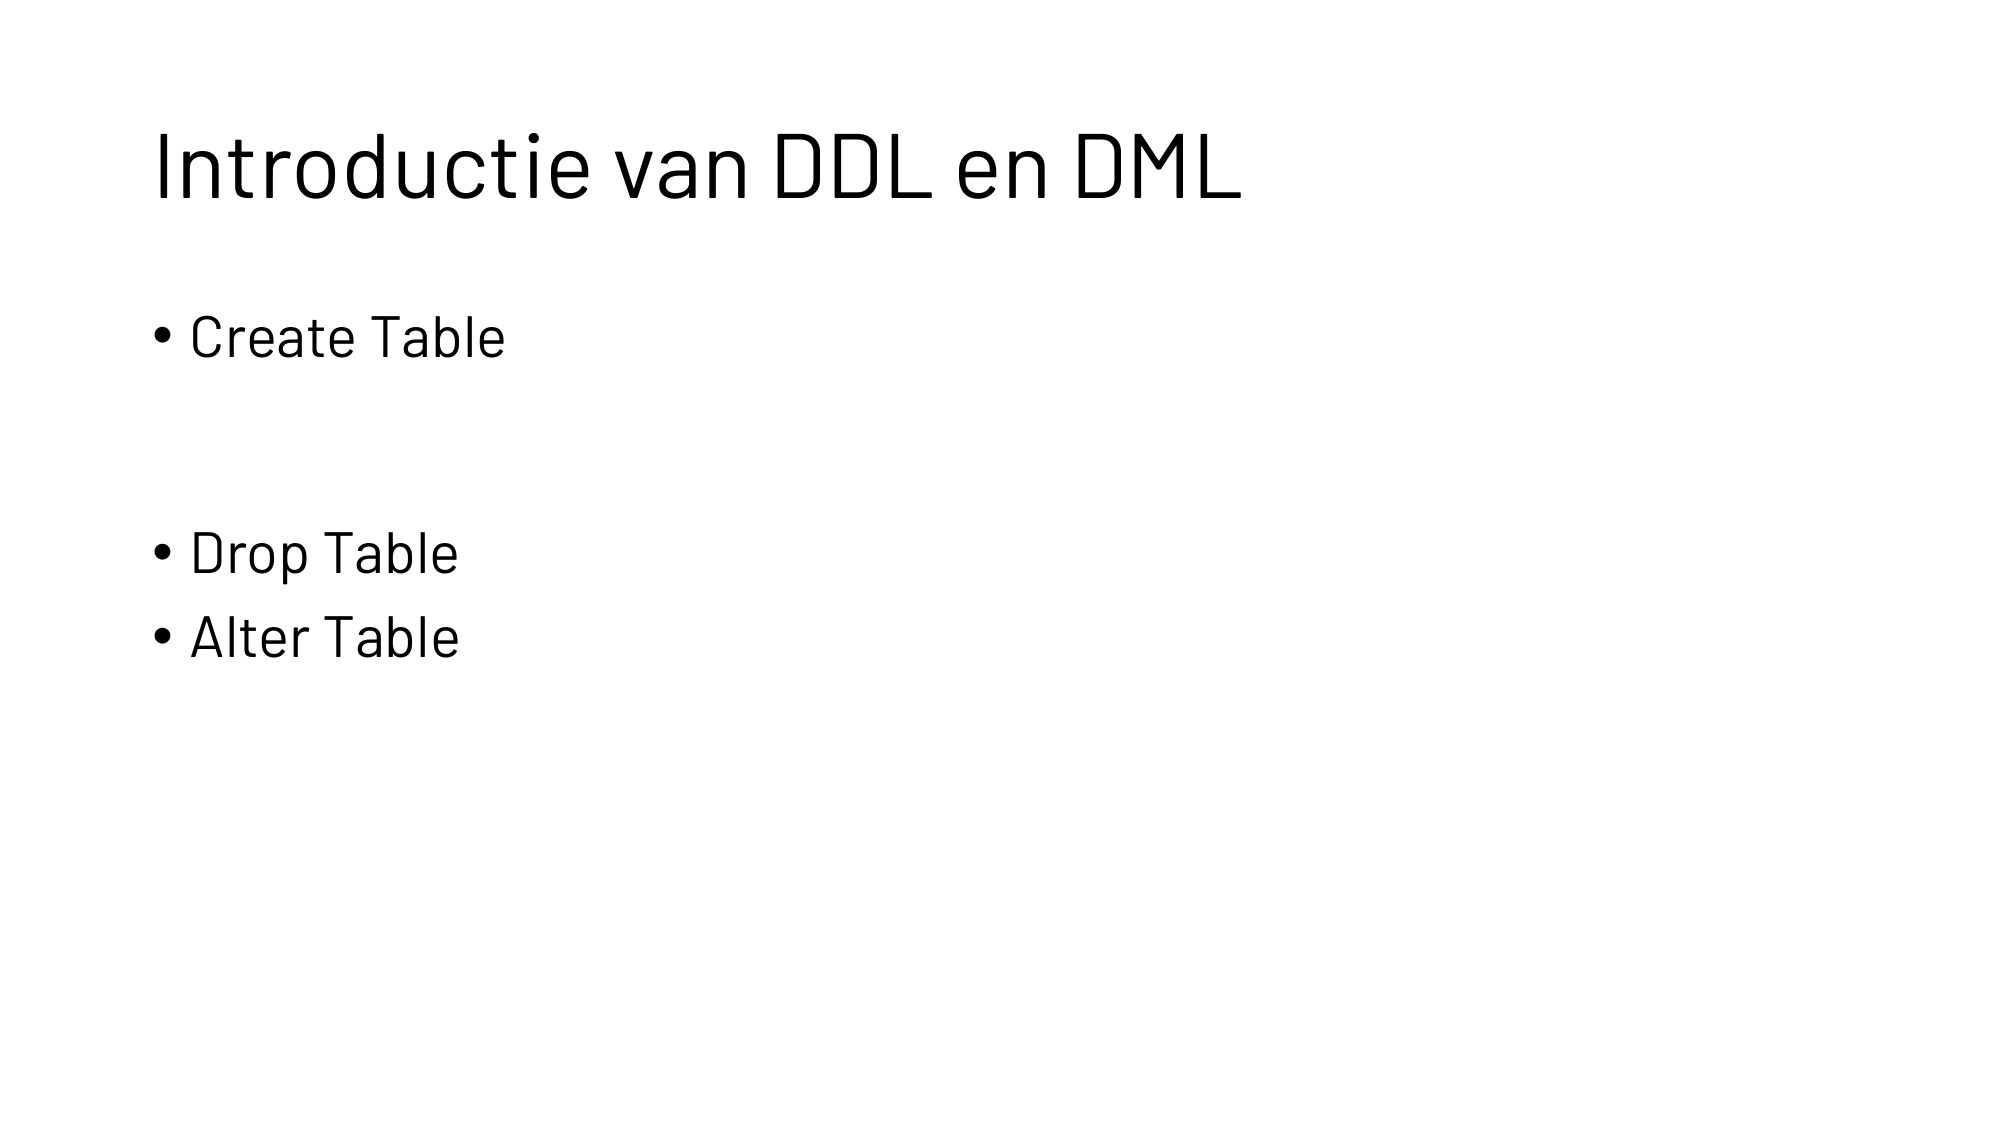

# Introductie van DDL en DML
Create Table
Drop Table
Alter Table